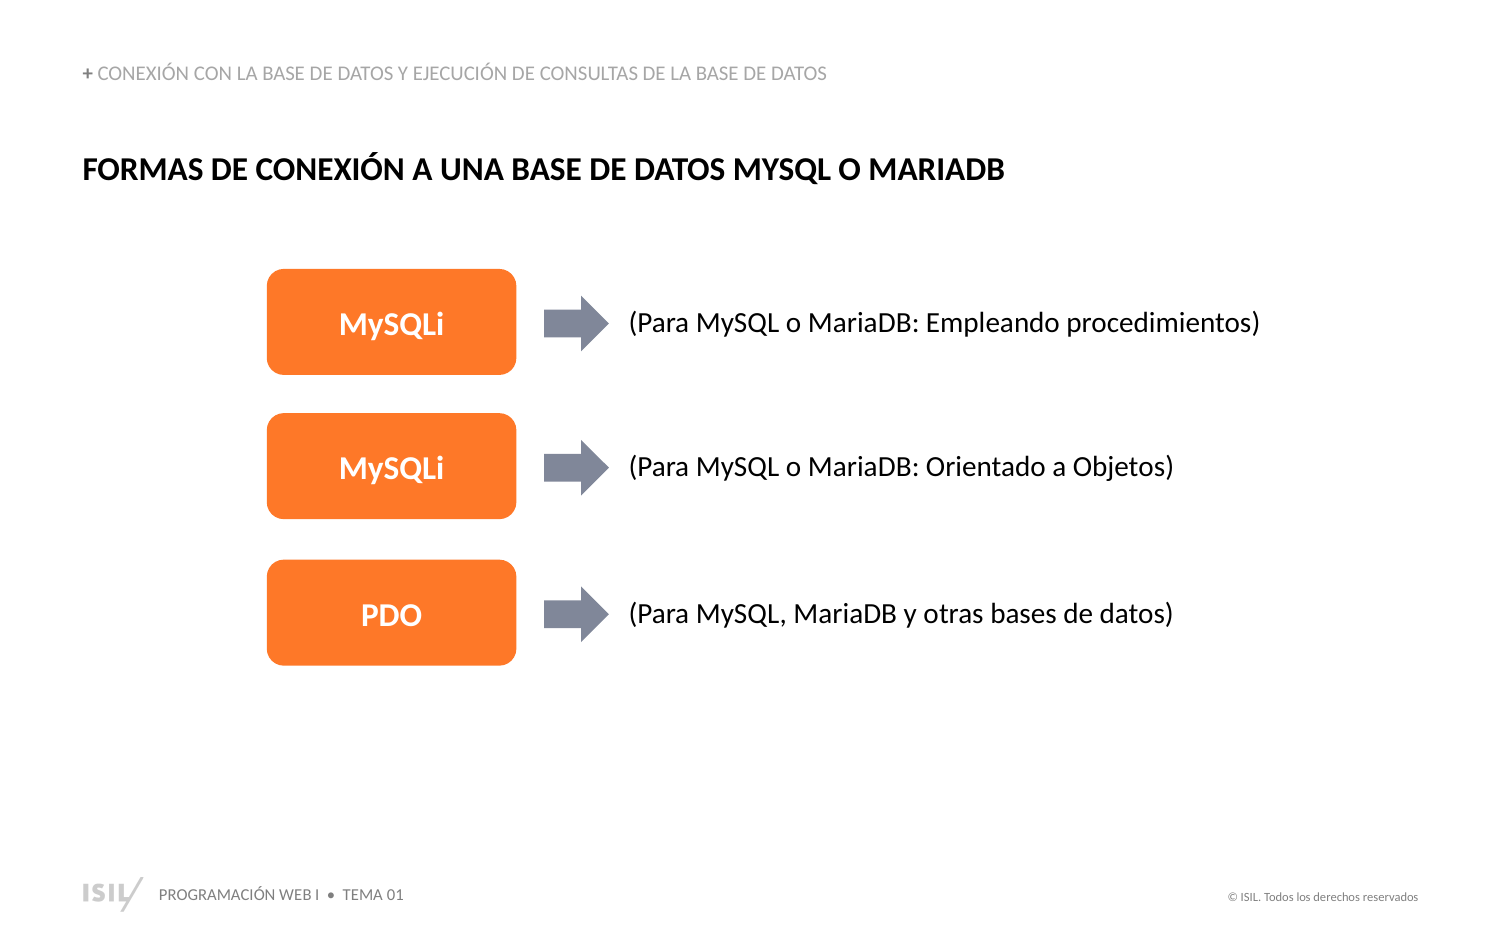

+ CONEXIÓN CON LA BASE DE DATOS Y EJECUCIÓN DE CONSULTAS DE LA BASE DE DATOS
FORMAS DE CONEXIÓN A UNA BASE DE DATOS MYSQL O MARIADB
MySQLi

(Para MySQL o MariaDB: Empleando procedimientos)
MySQLi

(Para MySQL o MariaDB: Orientado a Objetos)
PDO

(Para MySQL, MariaDB y otras bases de datos)